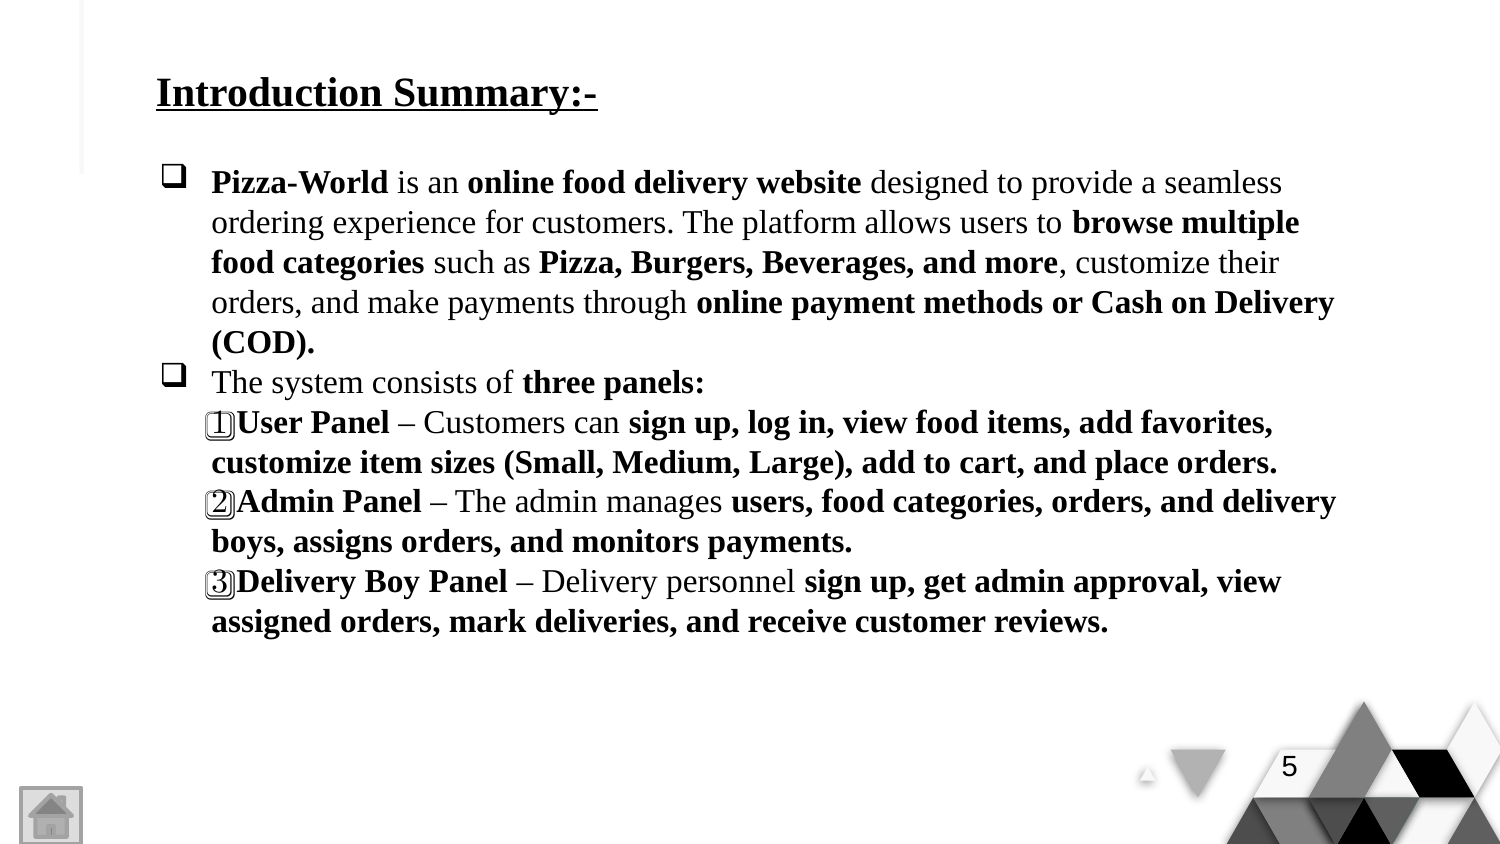

# Introduction Summary:-
Pizza-World is an online food delivery website designed to provide a seamless ordering experience for customers. The platform allows users to browse multiple food categories such as Pizza, Burgers, Beverages, and more, customize their orders, and make payments through online payment methods or Cash on Delivery (COD).
The system consists of three panels:
1️⃣ User Panel – Customers can sign up, log in, view food items, add favorites, customize item sizes (Small, Medium, Large), add to cart, and place orders.
2️⃣ Admin Panel – The admin manages users, food categories, orders, and delivery boys, assigns orders, and monitors payments.
3️⃣ Delivery Boy Panel – Delivery personnel sign up, get admin approval, view assigned orders, mark deliveries, and receive customer reviews.

5